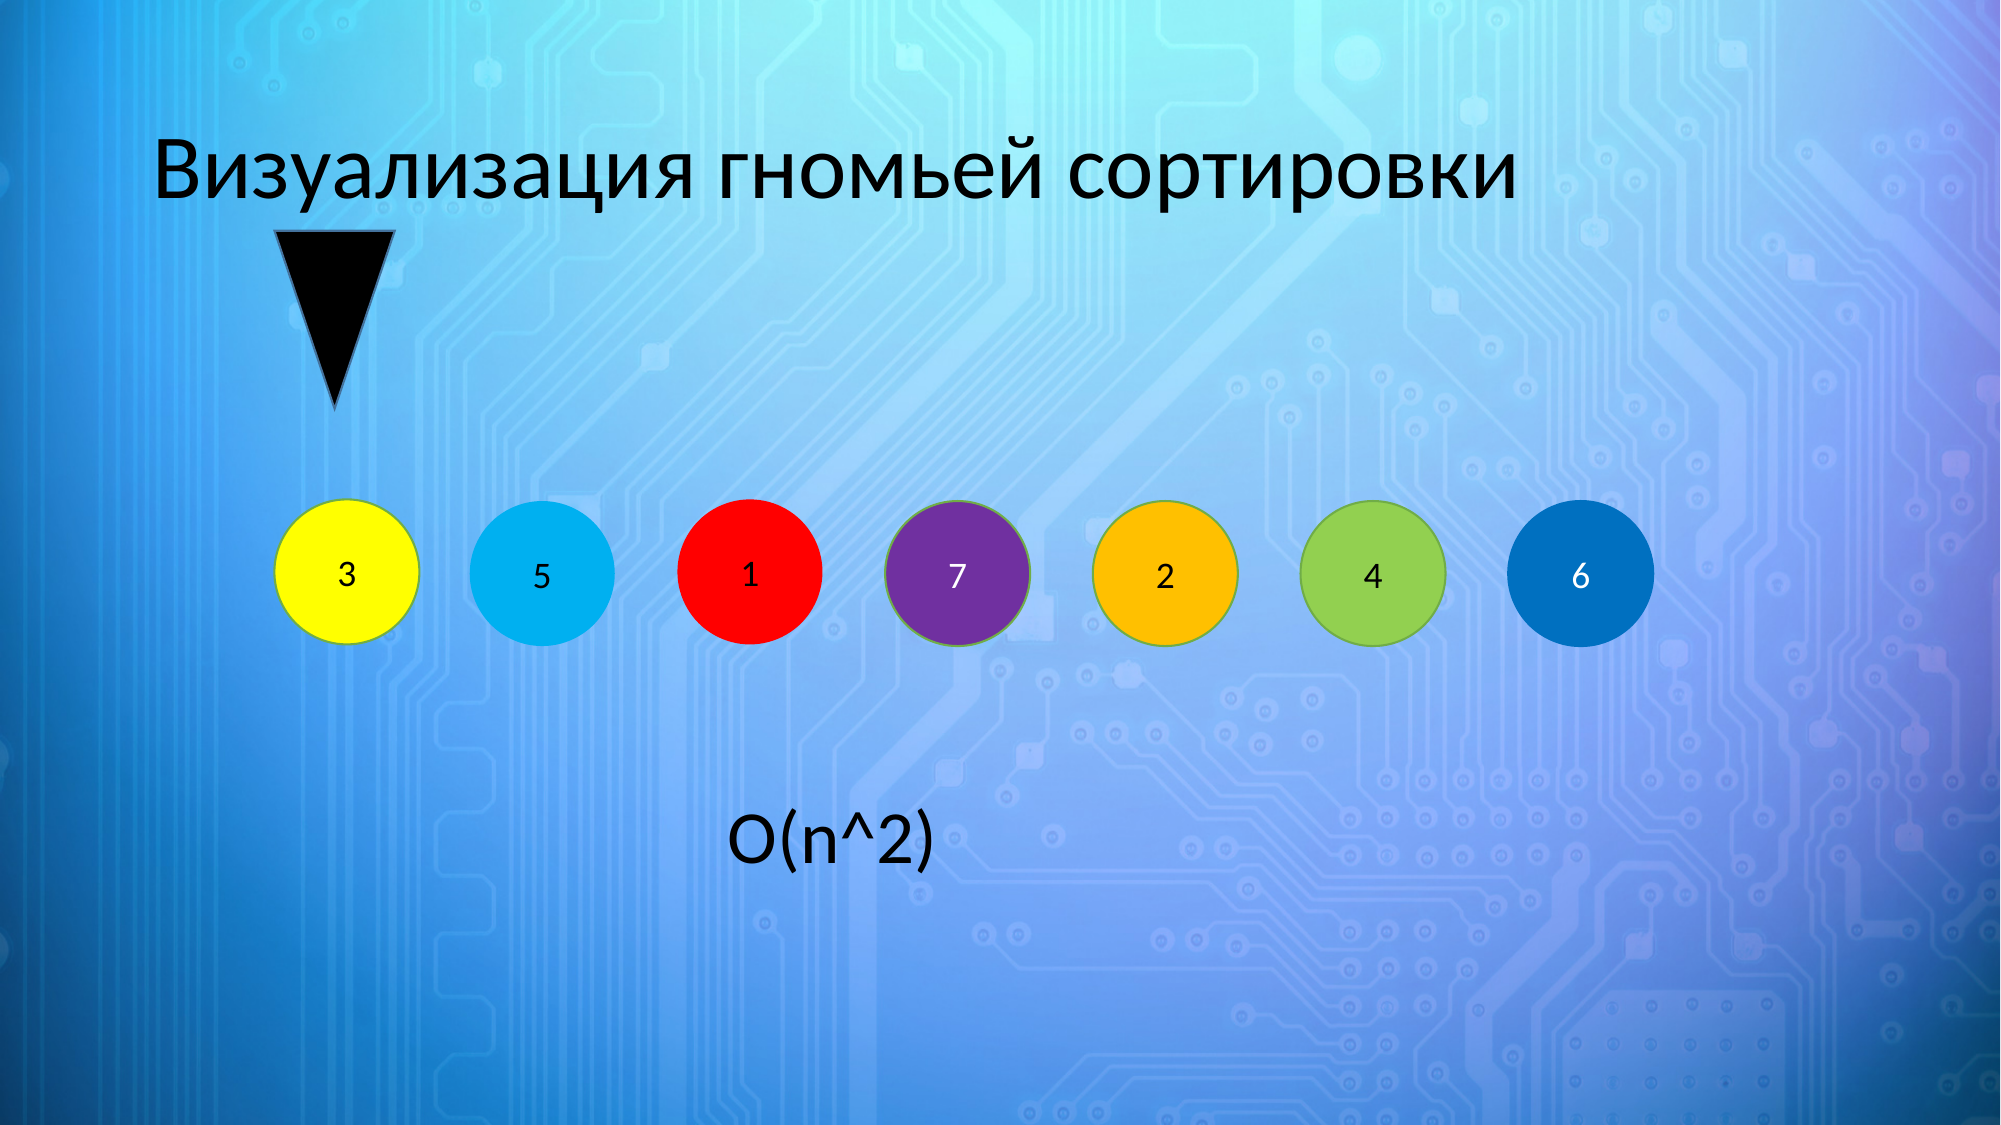

# Визуализация гномьей сортировки

3
1
5
7
2
4
6
O(n^2)